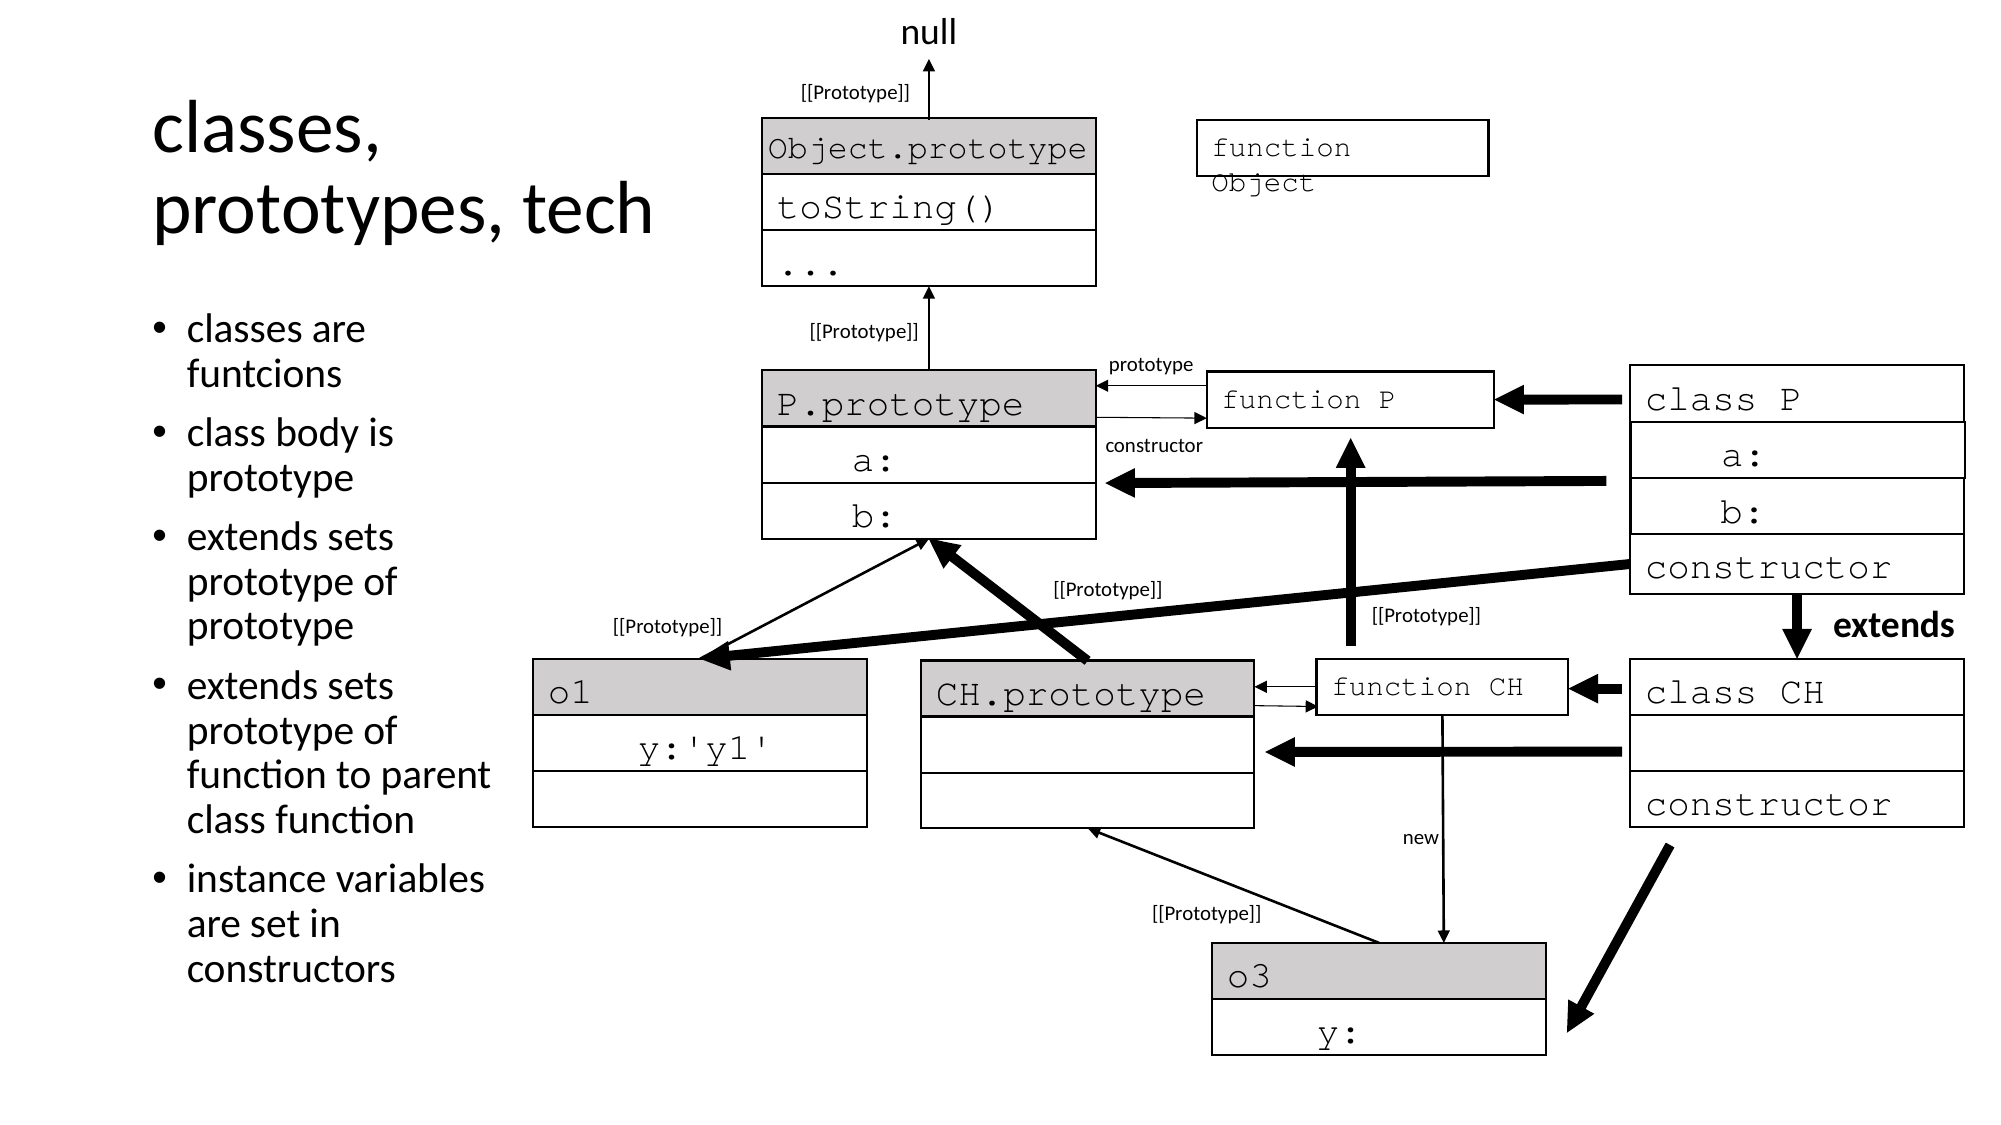

null
# classes, prototypes, tech
[[Prototype]]
Object.prototype
toString()
...
function Object
classes are funtcions
class body is prototype
extends sets prototype of prototype
extends sets prototype of function to parent class function
instance variables are set in constructors
[[Prototype]]
prototype
class P

constructor

P.prototype

a:

b:

function P
a:

constructor
b:

[[Prototype]]
extends
[[Prototype]]
[[Prototype]]
class CH

constructor

o1

function CH
o2

CH.prototype
    y:'y1'

new
[[Prototype]]
o3

    y: